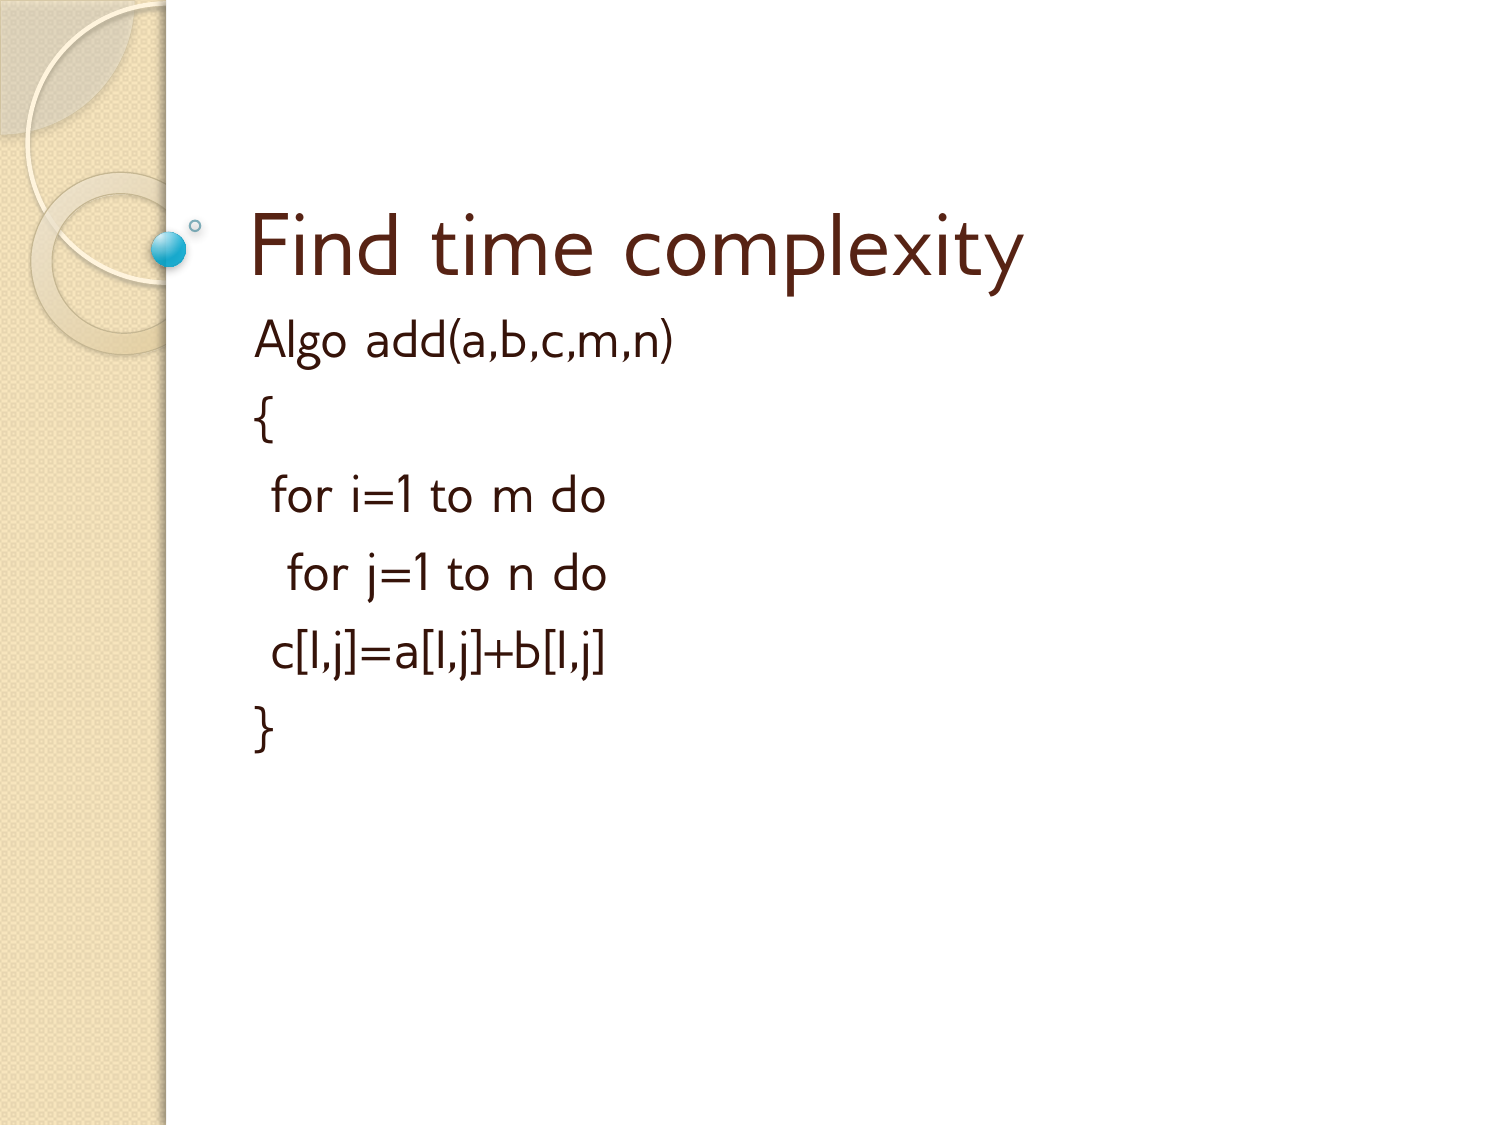

# Find time complexity
Algo add(a,b,c,m,n)
{
 for i=1 to m do
  for j=1 to n do
 c[I,j]=a[I,j]+b[I,j]
}